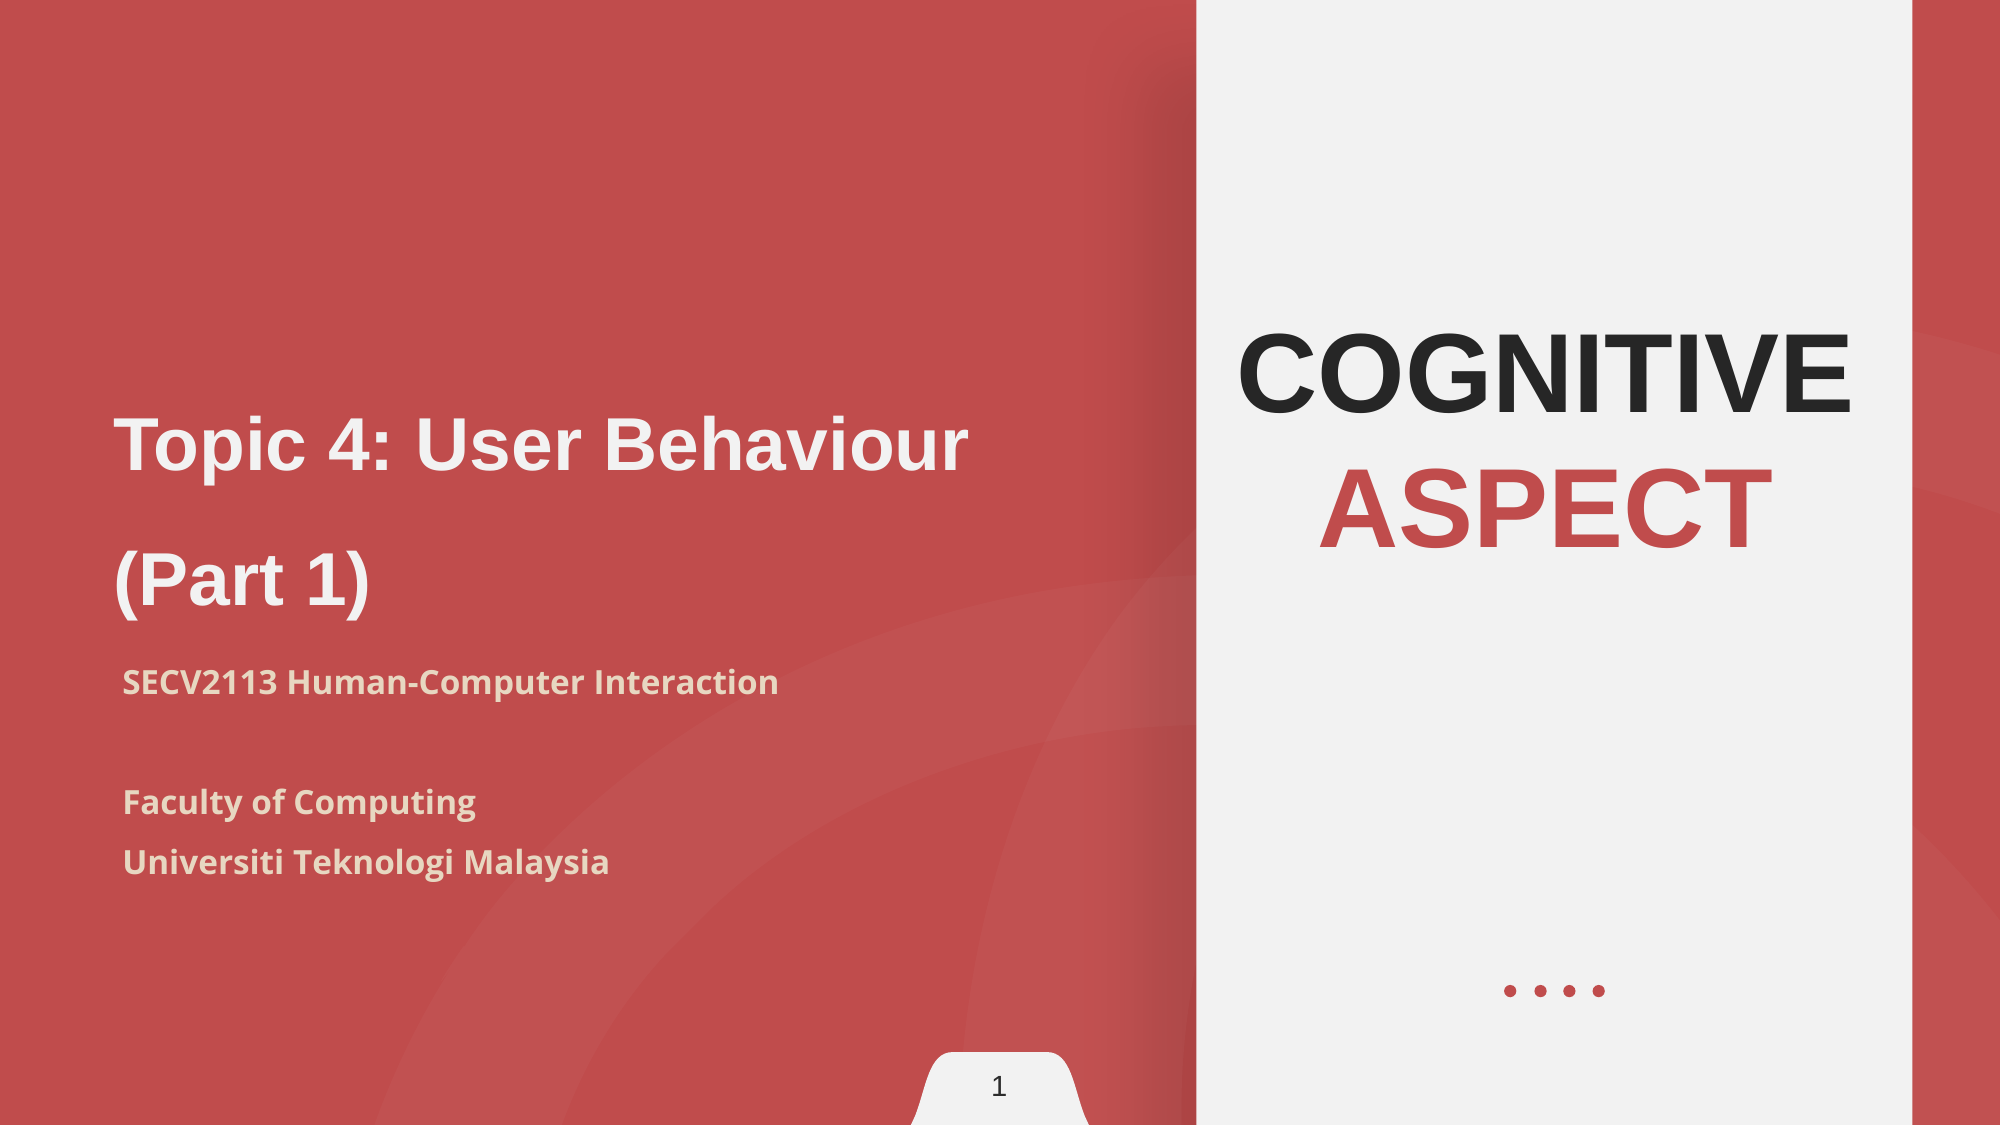

COGNITIVE
ASPECT
Topic 4: User Behaviour
(Part 1)
SECV2113 Human-Computer Interaction

Faculty of Computing
Universiti Teknologi Malaysia
1